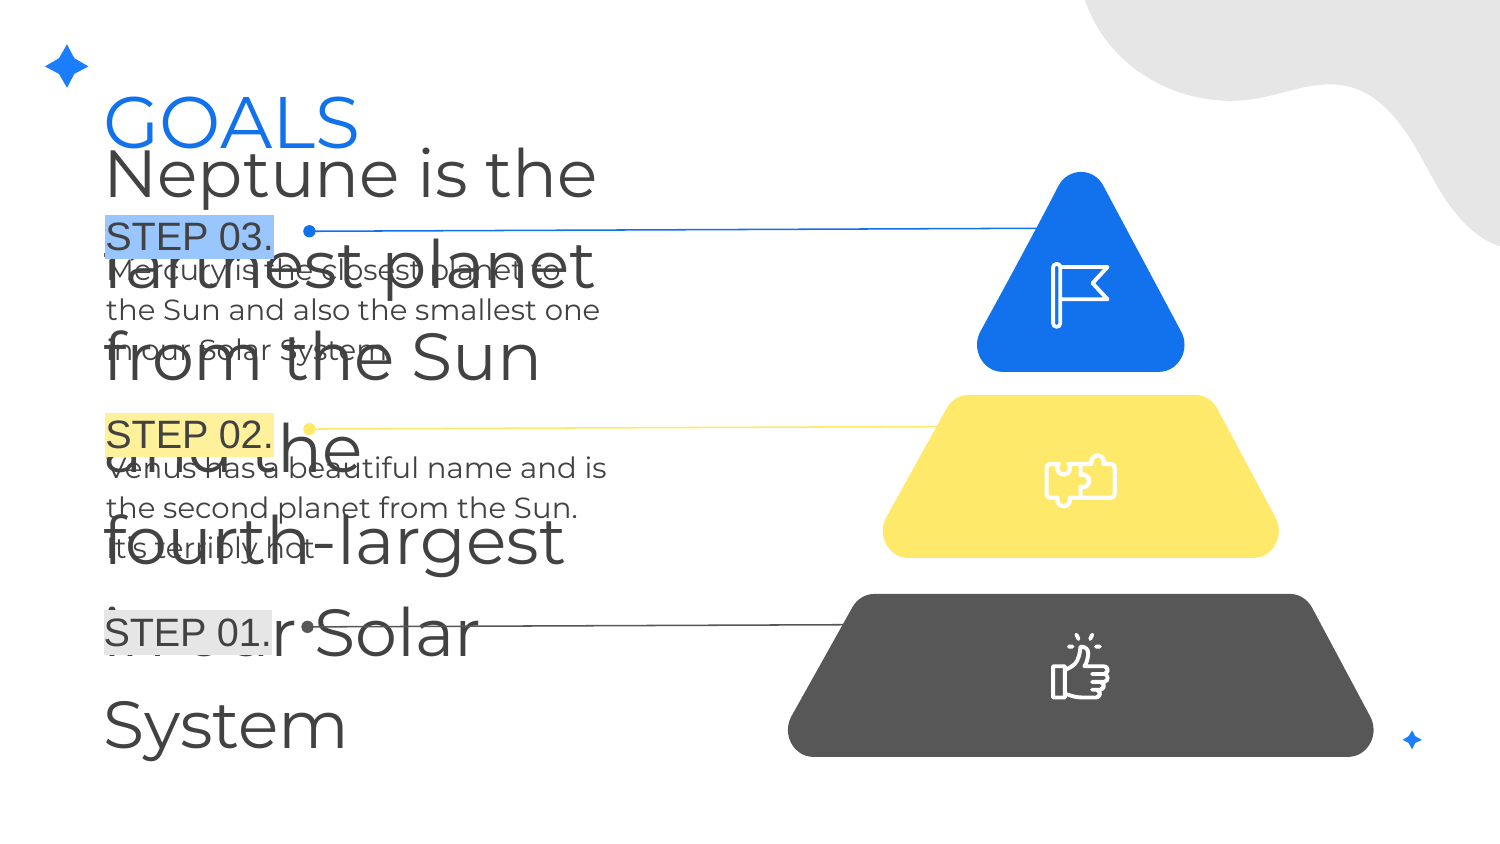

# GOALS

STEP 03.
Mercury is the closest planet to the Sun and also the smallest one in our Solar System

STEP 02.
Venus has a beautiful name and is the second planet from the Sun. It’s terribly hot

STEP 01.

Neptune is the farthest planet from the Sun and the fourth-largest in our Solar System